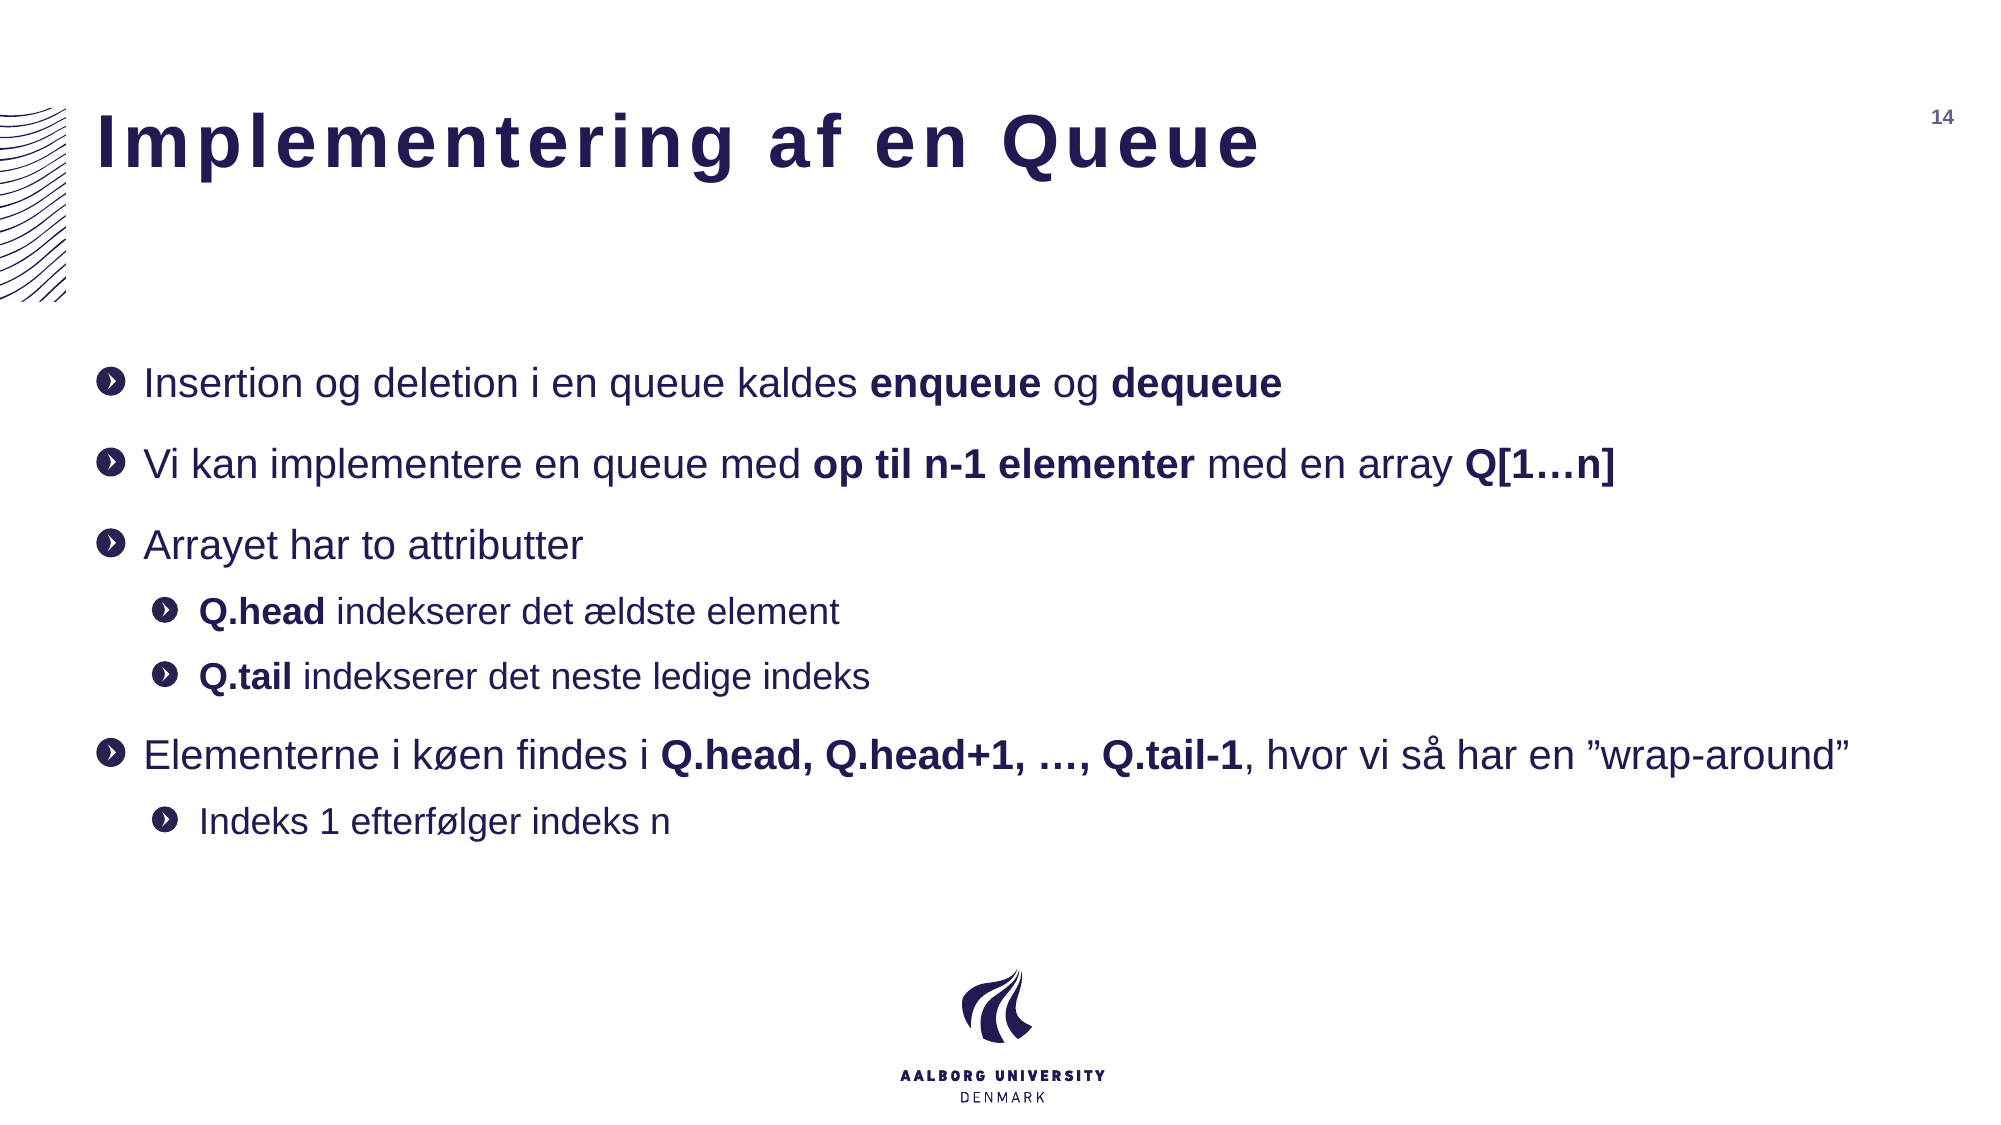

# Implementering af en Queue
14
Insertion og deletion i en queue kaldes enqueue og dequeue
Vi kan implementere en queue med op til n-1 elementer med en array Q[1…n]
Arrayet har to attributter
Q.head indekserer det ældste element
Q.tail indekserer det neste ledige indeks
Elementerne i køen findes i Q.head, Q.head+1, …, Q.tail-1, hvor vi så har en ”wrap-around”
Indeks 1 efterfølger indeks n